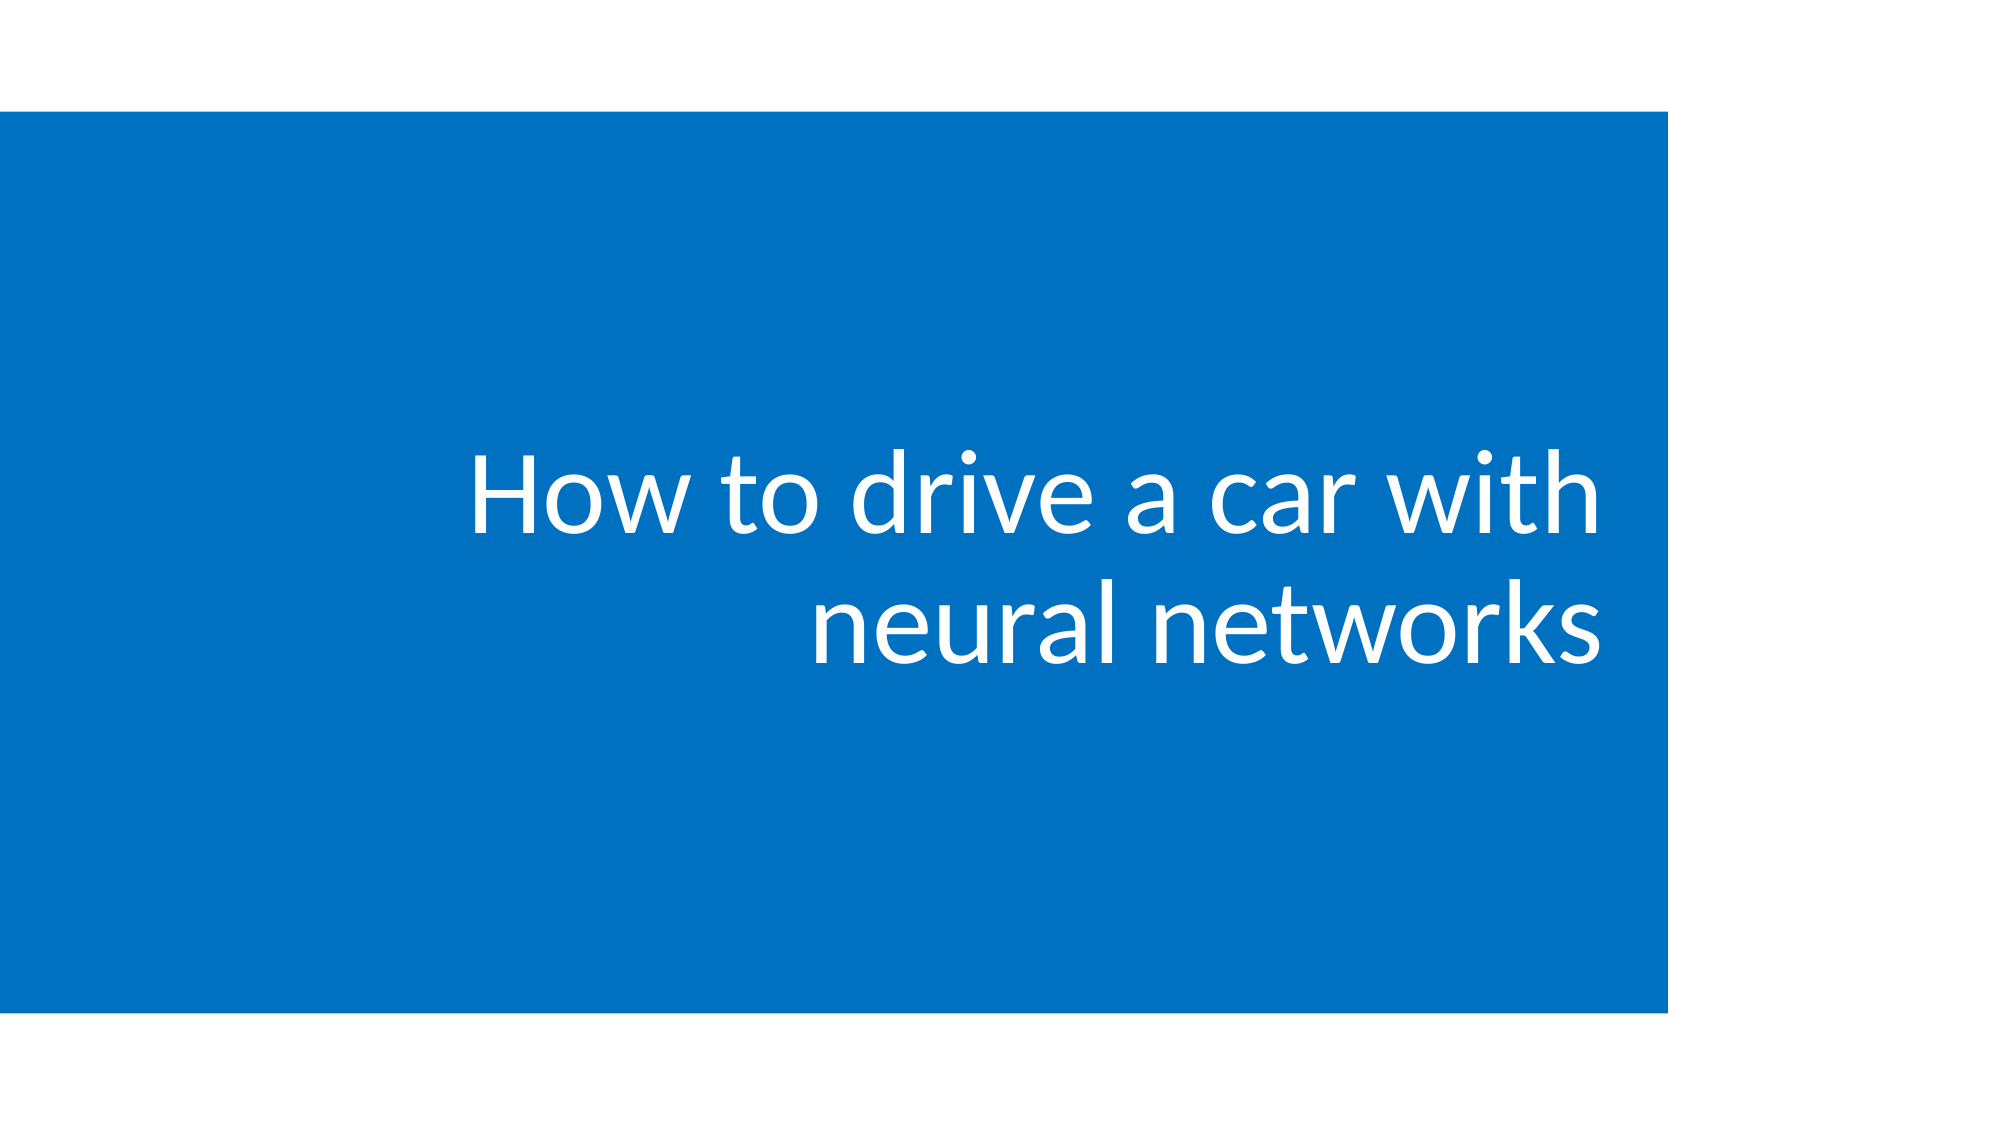

# How to drive a car with neural networks